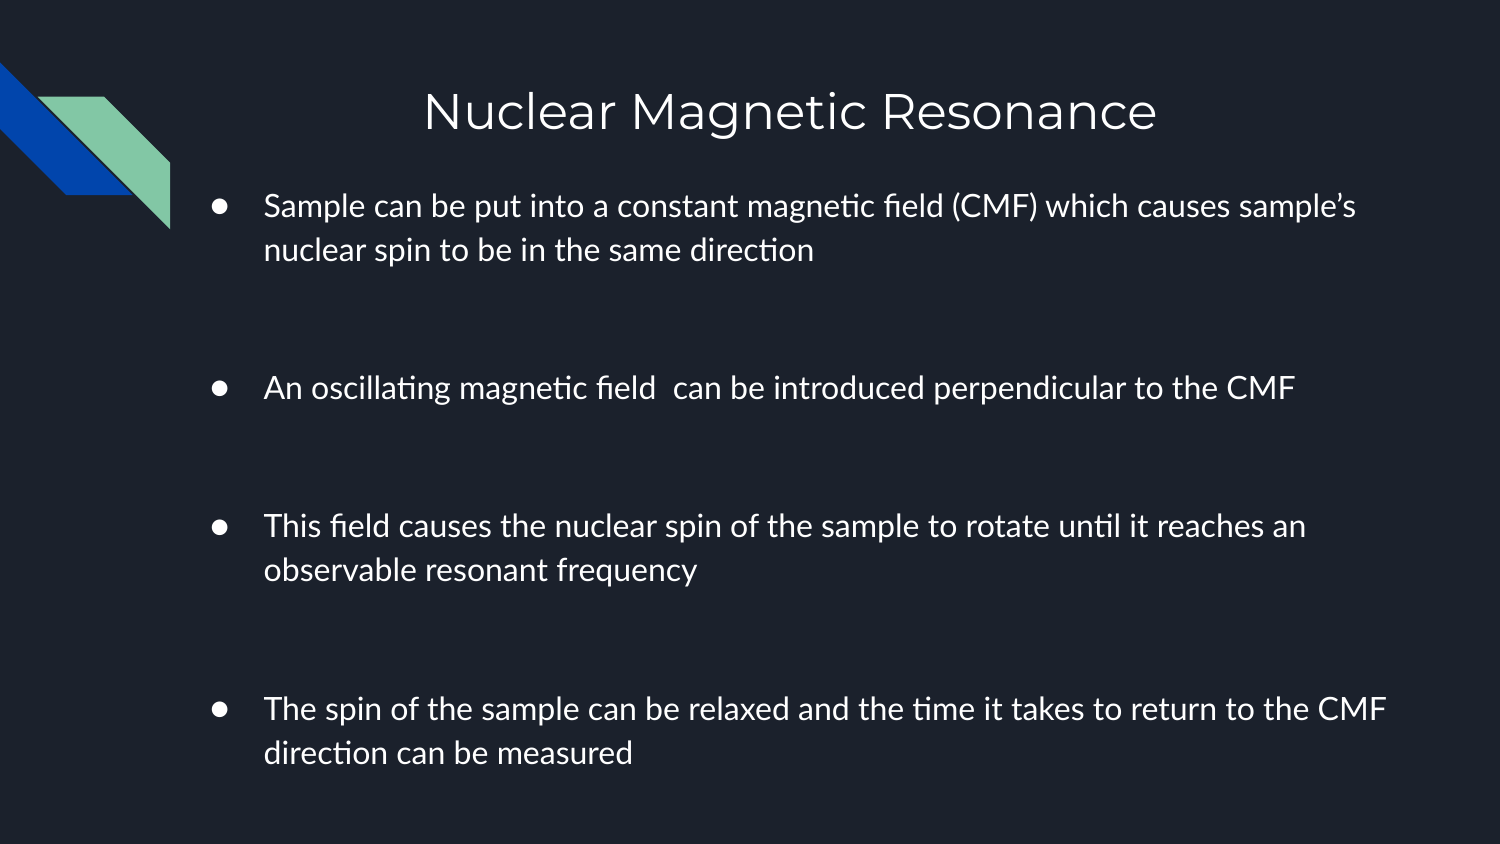

# Nuclear Magnetic Resonance
Sample can be put into a constant magnetic field (CMF) which causes sample’s nuclear spin to be in the same direction

An oscillating magnetic field  can be introduced perpendicular to the CMF

This field causes the nuclear spin of the sample to rotate until it reaches an observable resonant frequency

The spin of the sample can be relaxed and the time it takes to return to the CMF direction can be measured